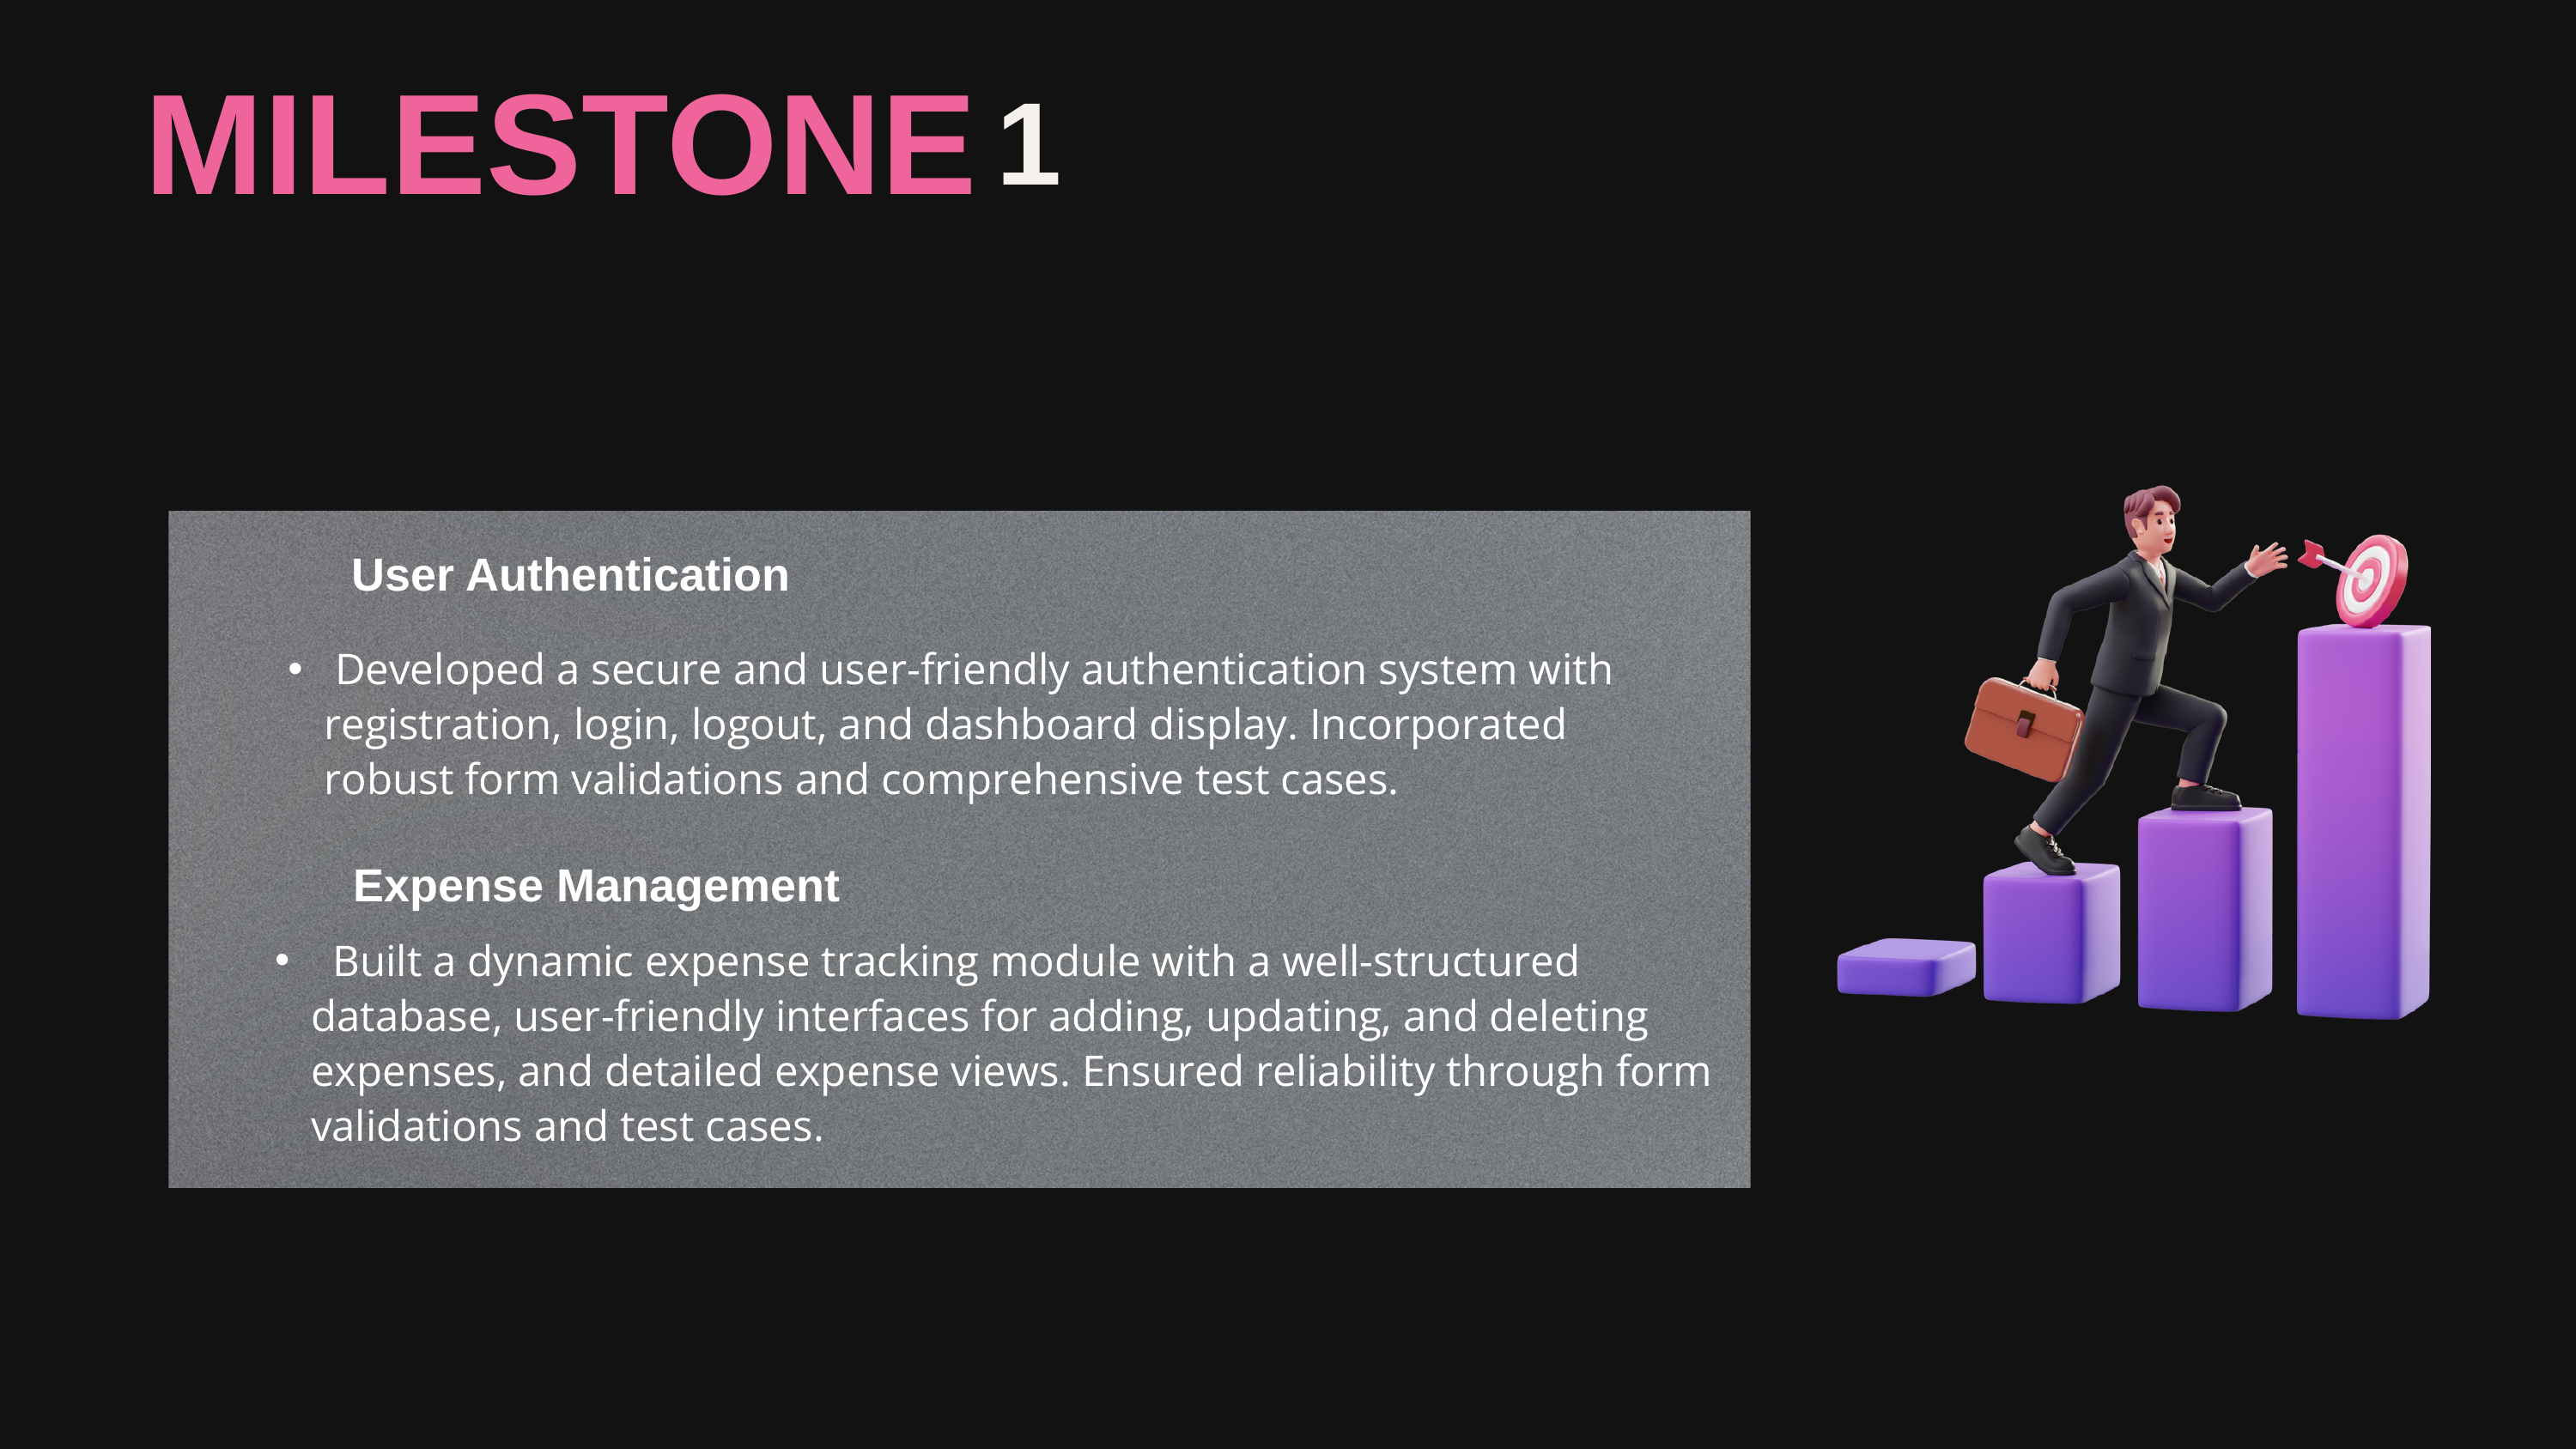

MILESTONE
1

User Authentication

 Developed a secure and user-friendly authentication system with registration, login, logout, and dashboard display. Incorporated robust form validations and comprehensive test cases.
Expense Management

  Built a dynamic expense tracking module with a well-structured database, user-friendly interfaces for adding, updating, and deleting expenses, and detailed expense views. Ensured reliability through form validations and test cases.